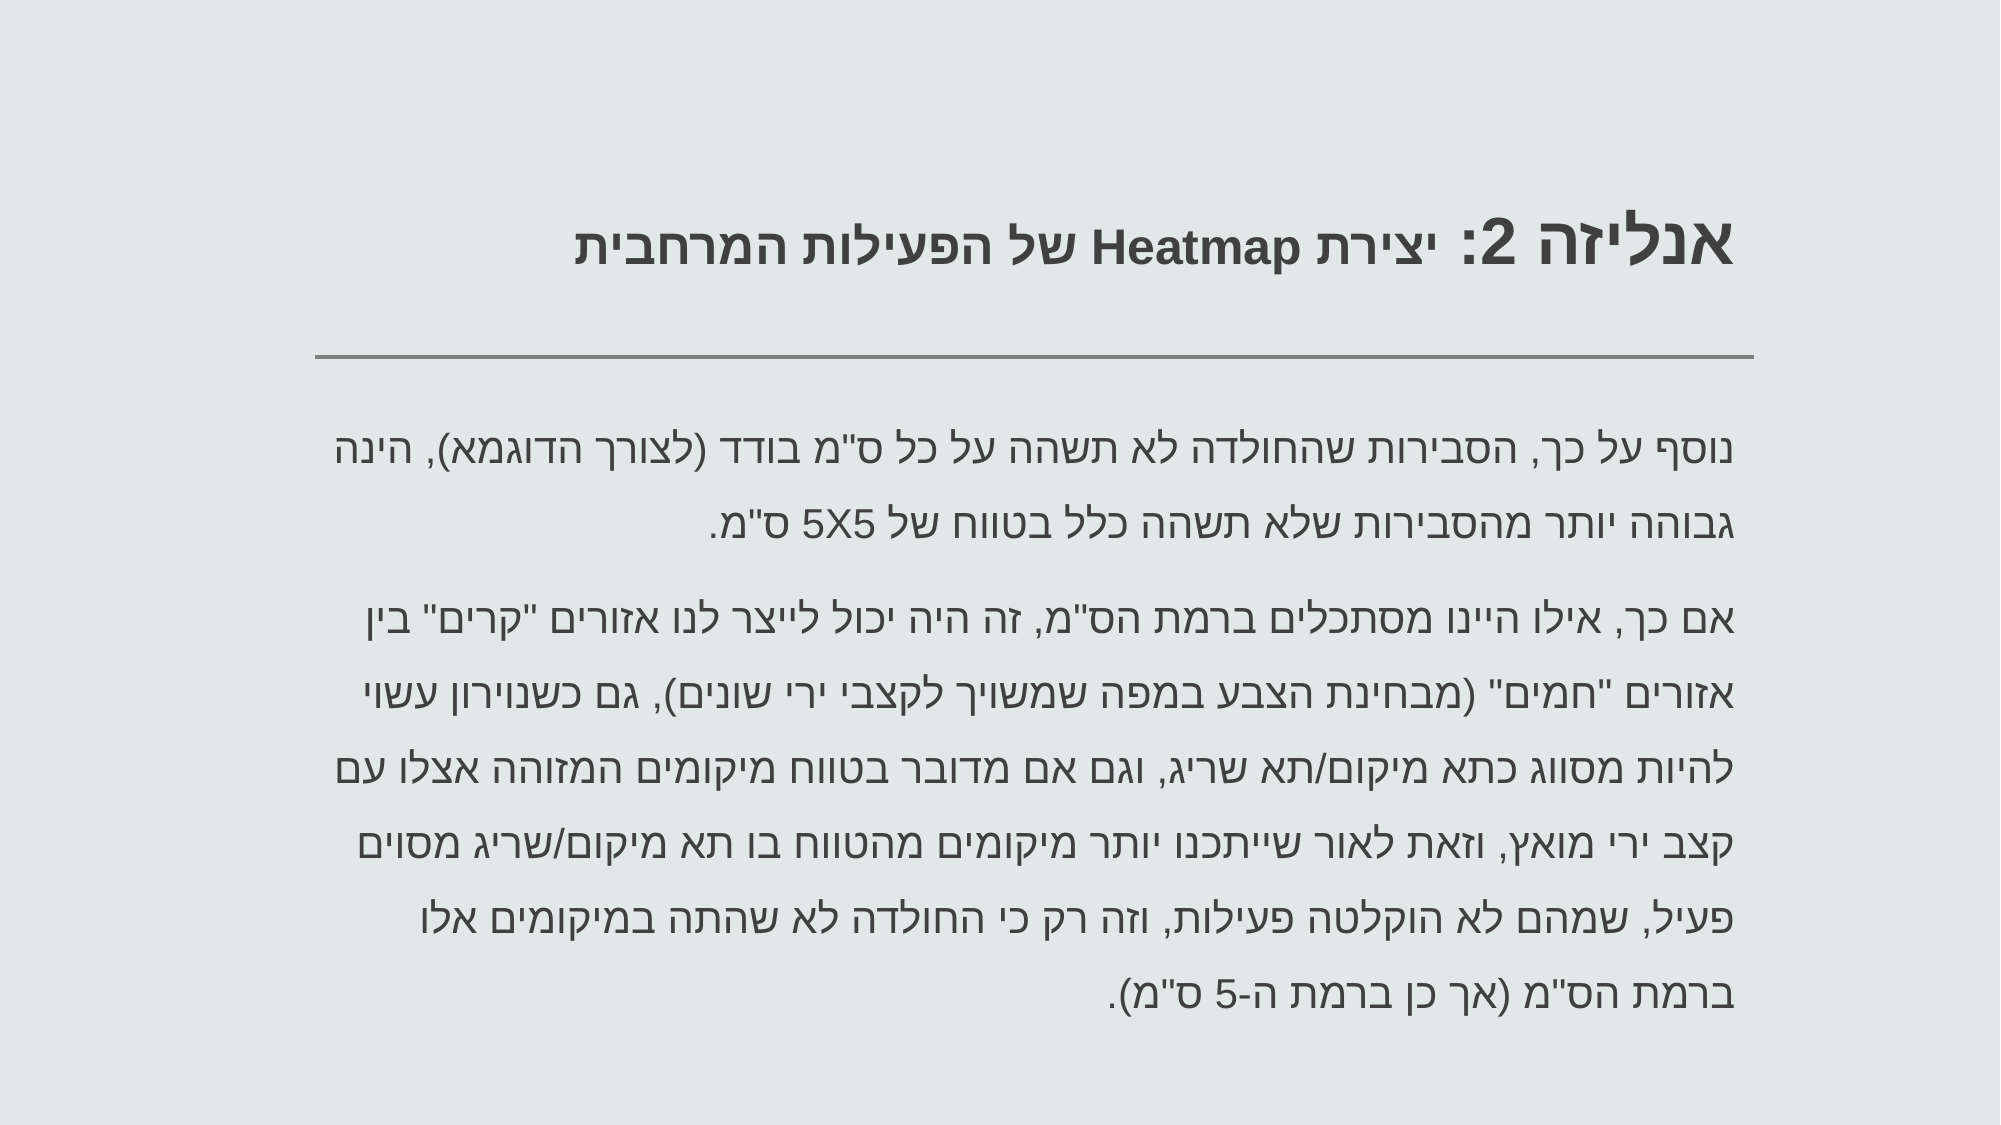

# אנליזה 2: יצירת Heatmap של הפעילות המרחבית
נוסף על כך, הסבירות שהחולדה לא תשהה על כל ס"מ בודד (לצורך הדוגמא), הינה גבוהה יותר מהסבירות שלא תשהה כלל בטווח של 5X5 ס"מ.
אם כך, אילו היינו מסתכלים ברמת הס"מ, זה היה יכול לייצר לנו אזורים "קרים" בין אזורים "חמים" (מבחינת הצבע במפה שמשויך לקצבי ירי שונים), גם כשנוירון עשוי להיות מסווג כתא מיקום/תא שריג, וגם אם מדובר בטווח מיקומים המזוהה אצלו עם קצב ירי מואץ, וזאת לאור שייתכנו יותר מיקומים מהטווח בו תא מיקום/שריג מסוים פעיל, שמהם לא הוקלטה פעילות, וזה רק כי החולדה לא שהתה במיקומים אלו ברמת הס"מ (אך כן ברמת ה-5 ס"מ).